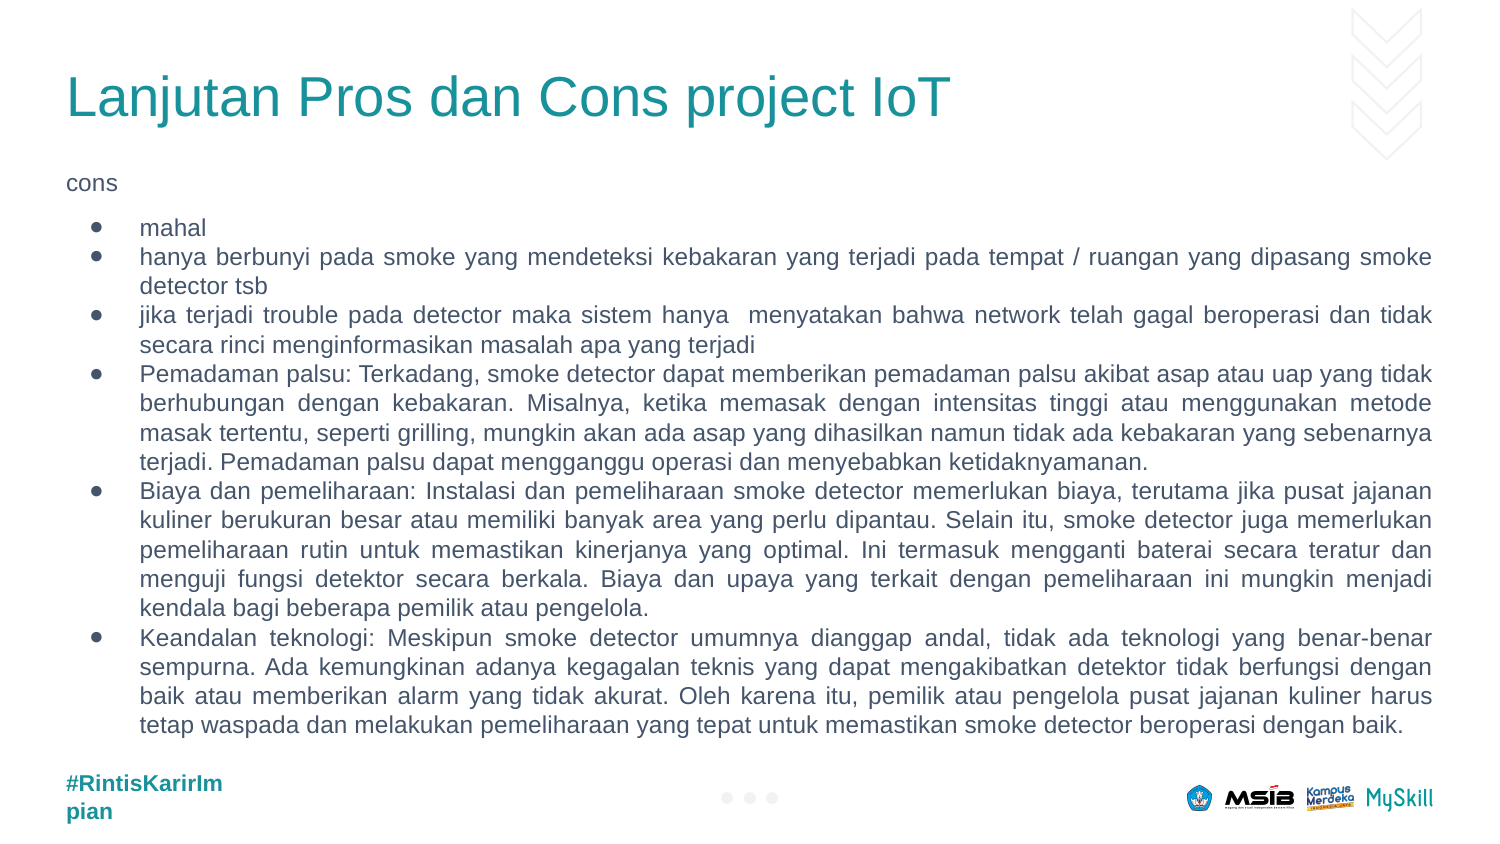

# Lanjutan Pros dan Cons project IoT
cons
mahal
hanya berbunyi pada smoke yang mendeteksi kebakaran yang terjadi pada tempat / ruangan yang dipasang smoke detector tsb
jika terjadi trouble pada detector maka sistem hanya  menyatakan bahwa network telah gagal beroperasi dan tidak secara rinci menginformasikan masalah apa yang terjadi
Pemadaman palsu: Terkadang, smoke detector dapat memberikan pemadaman palsu akibat asap atau uap yang tidak berhubungan dengan kebakaran. Misalnya, ketika memasak dengan intensitas tinggi atau menggunakan metode masak tertentu, seperti grilling, mungkin akan ada asap yang dihasilkan namun tidak ada kebakaran yang sebenarnya terjadi. Pemadaman palsu dapat mengganggu operasi dan menyebabkan ketidaknyamanan.
Biaya dan pemeliharaan: Instalasi dan pemeliharaan smoke detector memerlukan biaya, terutama jika pusat jajanan kuliner berukuran besar atau memiliki banyak area yang perlu dipantau. Selain itu, smoke detector juga memerlukan pemeliharaan rutin untuk memastikan kinerjanya yang optimal. Ini termasuk mengganti baterai secara teratur dan menguji fungsi detektor secara berkala. Biaya dan upaya yang terkait dengan pemeliharaan ini mungkin menjadi kendala bagi beberapa pemilik atau pengelola.
Keandalan teknologi: Meskipun smoke detector umumnya dianggap andal, tidak ada teknologi yang benar-benar sempurna. Ada kemungkinan adanya kegagalan teknis yang dapat mengakibatkan detektor tidak berfungsi dengan baik atau memberikan alarm yang tidak akurat. Oleh karena itu, pemilik atau pengelola pusat jajanan kuliner harus tetap waspada dan melakukan pemeliharaan yang tepat untuk memastikan smoke detector beroperasi dengan baik.